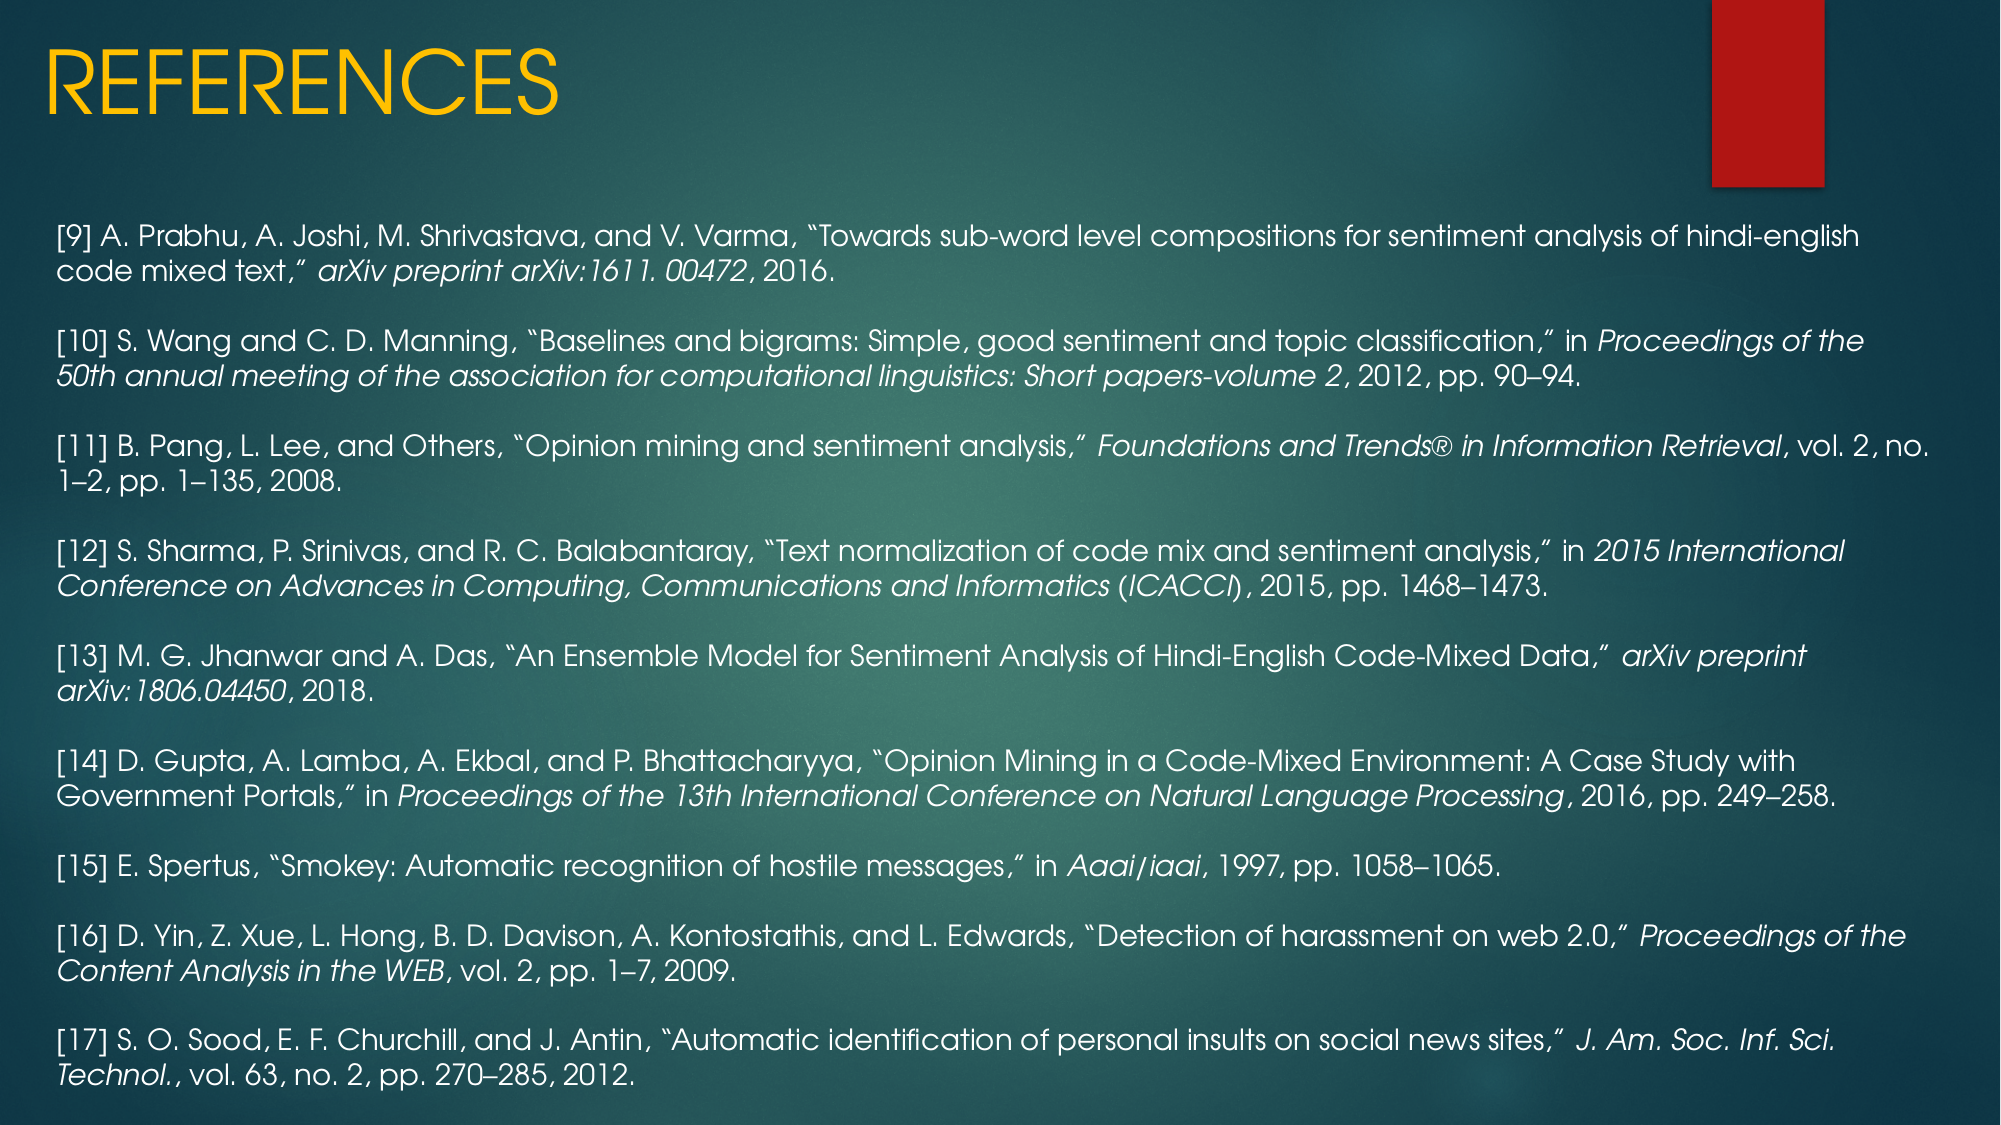

# REFERENCES
[9] A. Prabhu, A. Joshi, M. Shrivastava, and V. Varma, “Towards sub-word level compositions for sentiment analysis of hindi-english code mixed text,” arXiv preprint arXiv:1611. 00472, 2016.

[10] S. Wang and C. D. Manning, “Baselines and bigrams: Simple, good sentiment and topic classification,” in Proceedings of the 50th annual meeting of the association for computational linguistics: Short papers-volume 2, 2012, pp. 90–94.

[11] B. Pang, L. Lee, and Others, “Opinion mining and sentiment analysis,” Foundations and Trends® in Information Retrieval, vol. 2, no. 1–2, pp. 1–135, 2008.

[12] S. Sharma, P. Srinivas, and R. C. Balabantaray, “Text normalization of code mix and sentiment analysis,” in 2015 International Conference on Advances in Computing, Communications and Informatics (ICACCI), 2015, pp. 1468–1473.

[13] M. G. Jhanwar and A. Das, “An Ensemble Model for Sentiment Analysis of Hindi-English Code-Mixed Data,” arXiv preprint arXiv:1806.04450, 2018.

[14] D. Gupta, A. Lamba, A. Ekbal, and P. Bhattacharyya, “Opinion Mining in a Code-Mixed Environment: A Case Study with Government Portals,” in Proceedings of the 13th International Conference on Natural Language Processing, 2016, pp. 249–258.

[15] E. Spertus, “Smokey: Automatic recognition of hostile messages,” in Aaai/iaai, 1997, pp. 1058–1065.

[16] D. Yin, Z. Xue, L. Hong, B. D. Davison, A. Kontostathis, and L. Edwards, “Detection of harassment on web 2.0,” Proceedings of the Content Analysis in the WEB, vol. 2, pp. 1–7, 2009.

[17] S. O. Sood, E. F. Churchill, and J. Antin, “Automatic identification of personal insults on social news sites,” J. Am. Soc. Inf. Sci. Technol., vol. 63, no. 2, pp. 270–285, 2012.